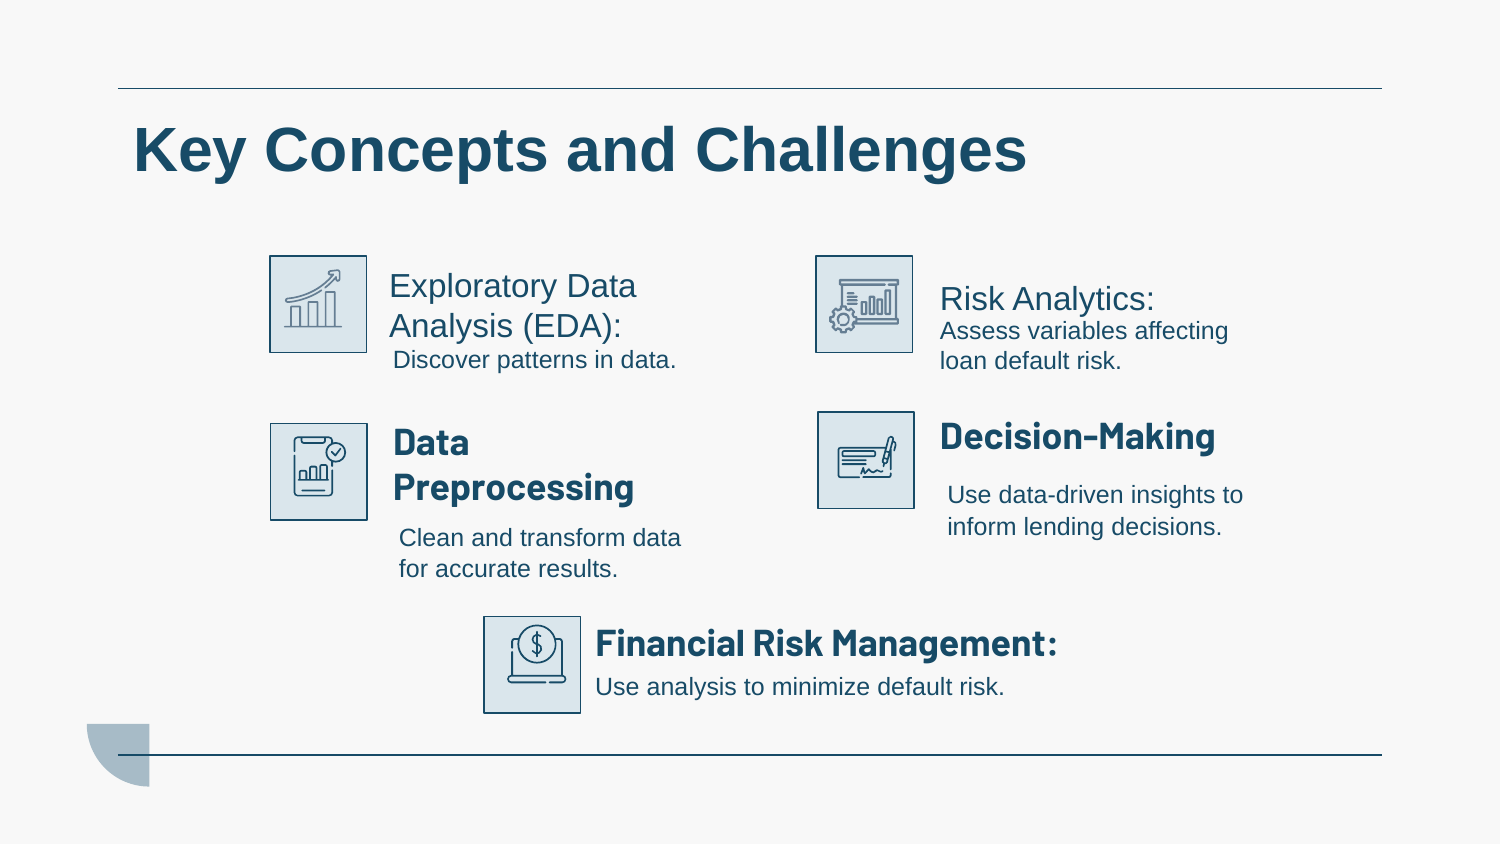

Key Concepts and Challenges

# Exploratory Data Analysis (EDA):
Risk Analytics:

Assess variables affecting loan default risk.
Discover patterns in data.
Data Preprocessing

Decision-Making

Use data-driven insights to inform lending decisions.
Clean and transform data for accurate results.

Financial Risk Management:

Use analysis to minimize default risk.